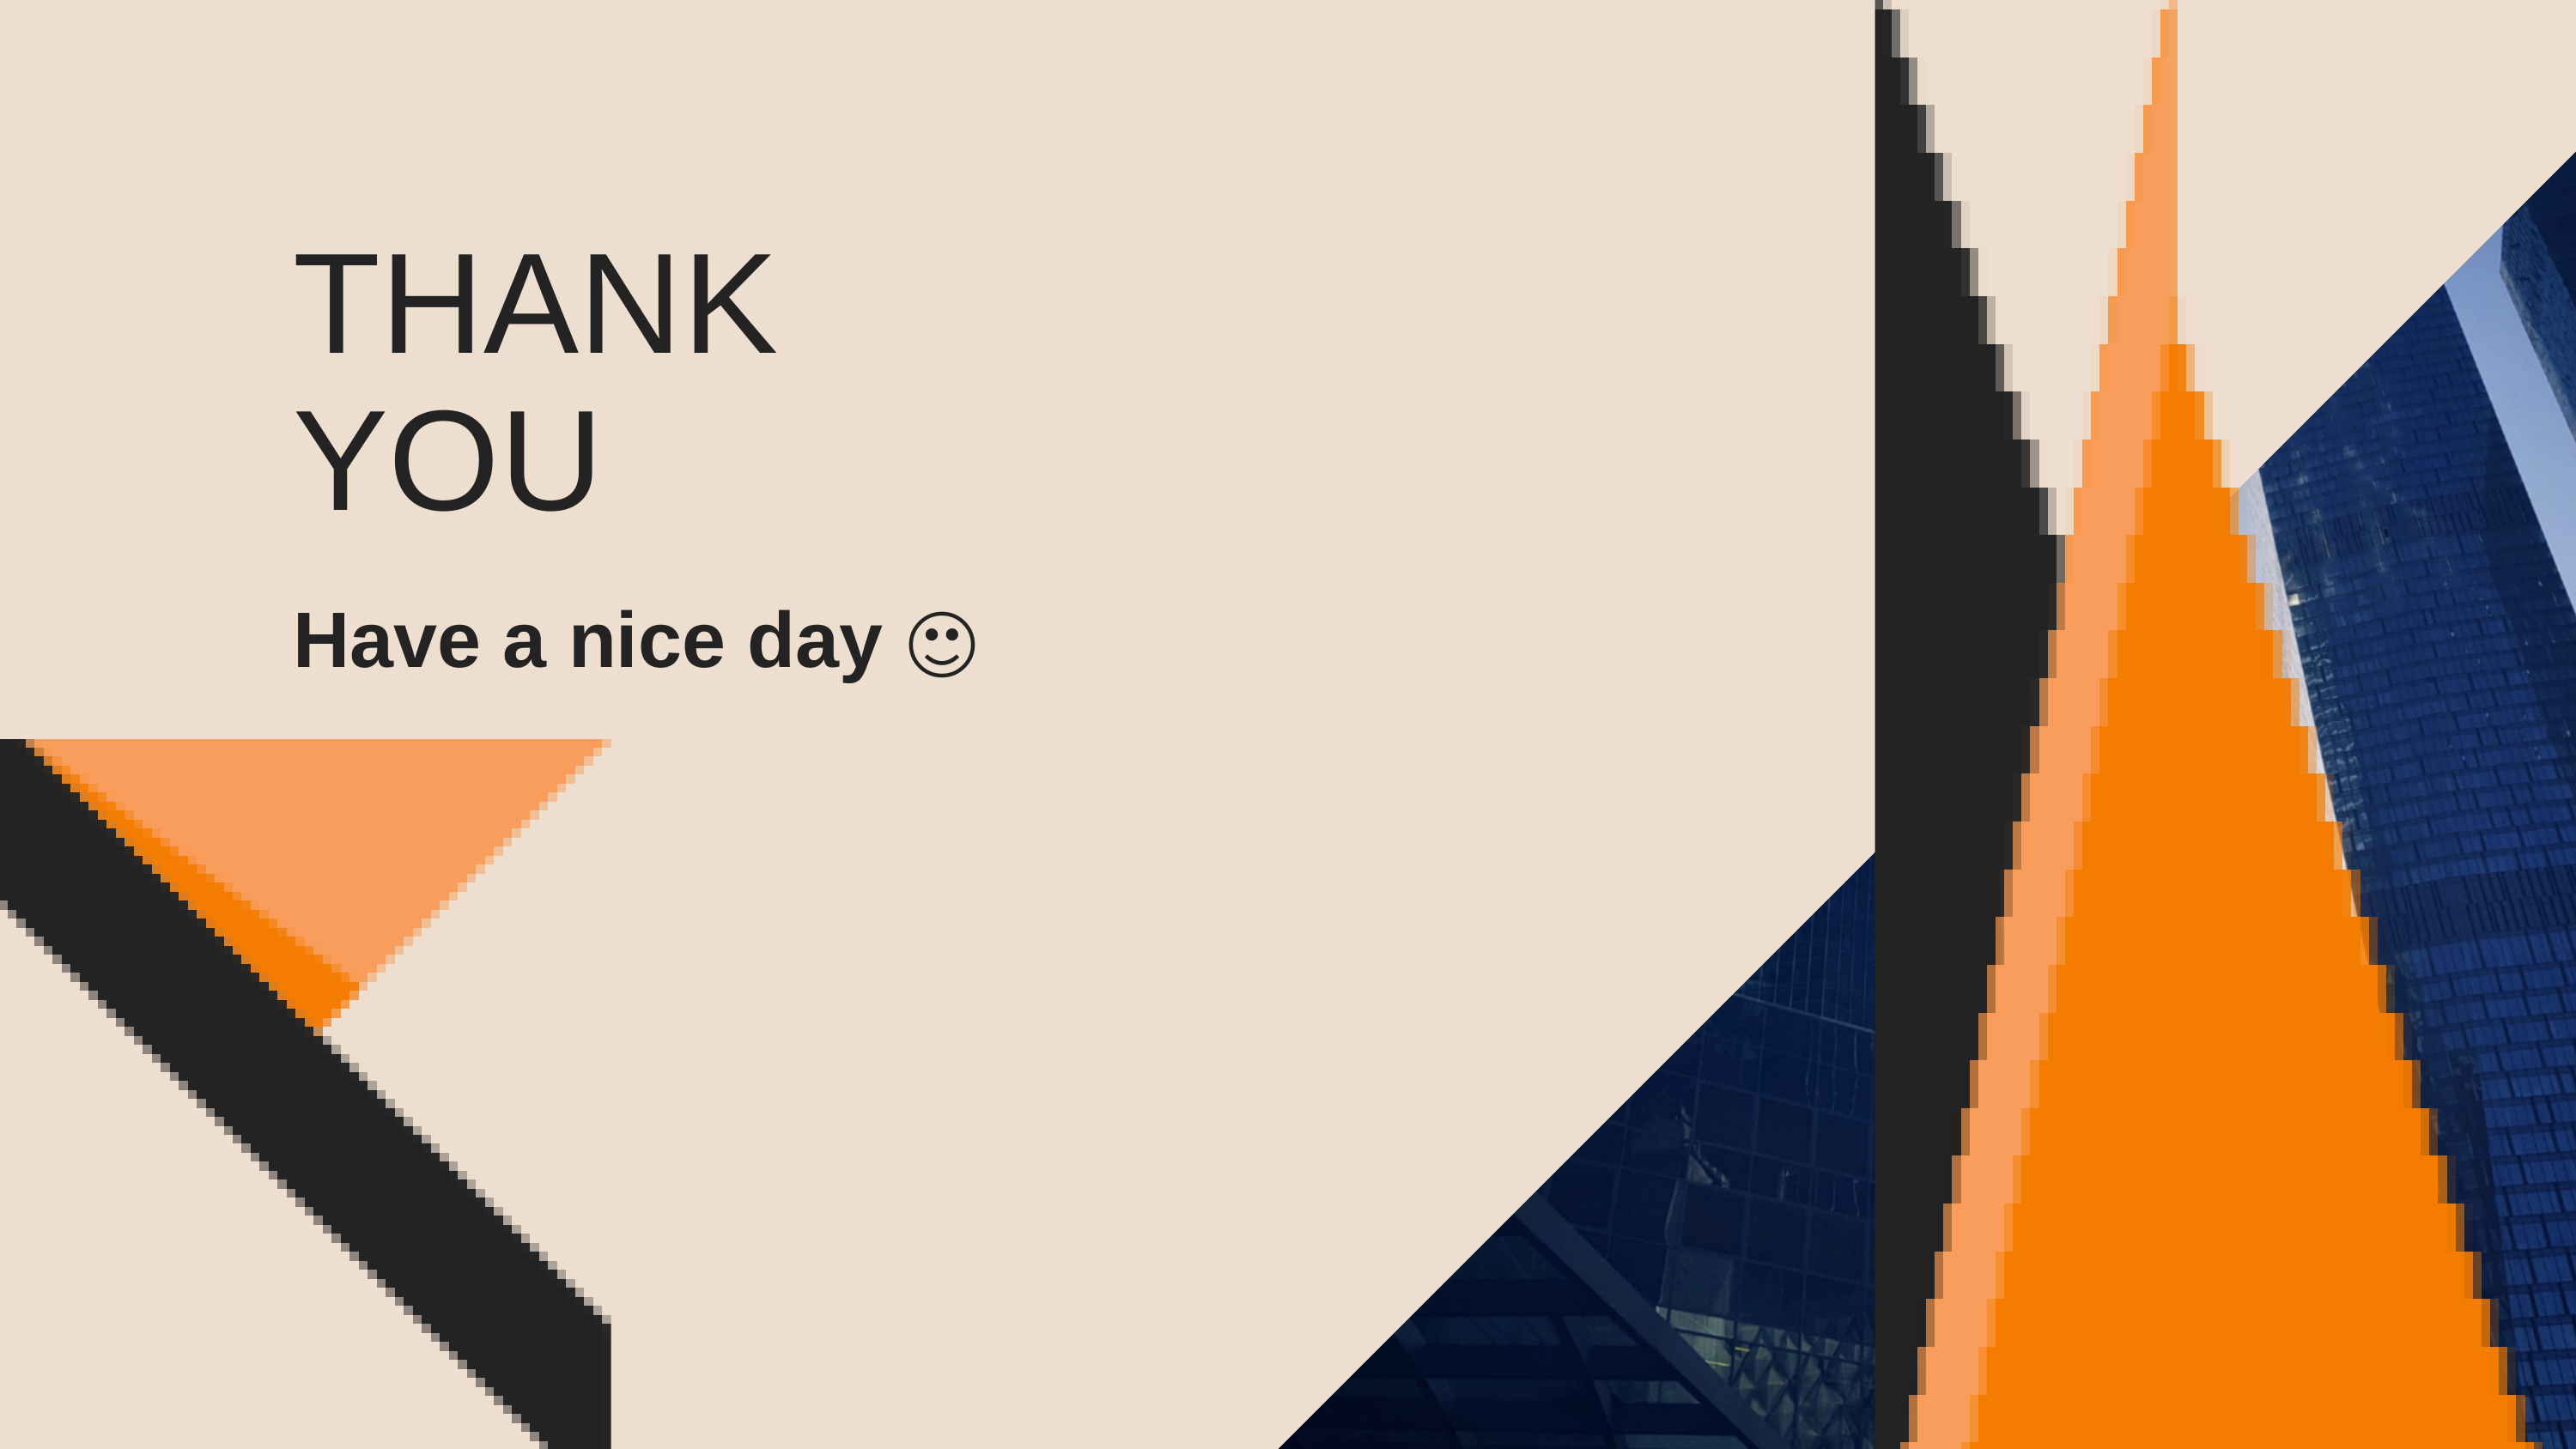

THANK YOU

Have a nice day 🙂